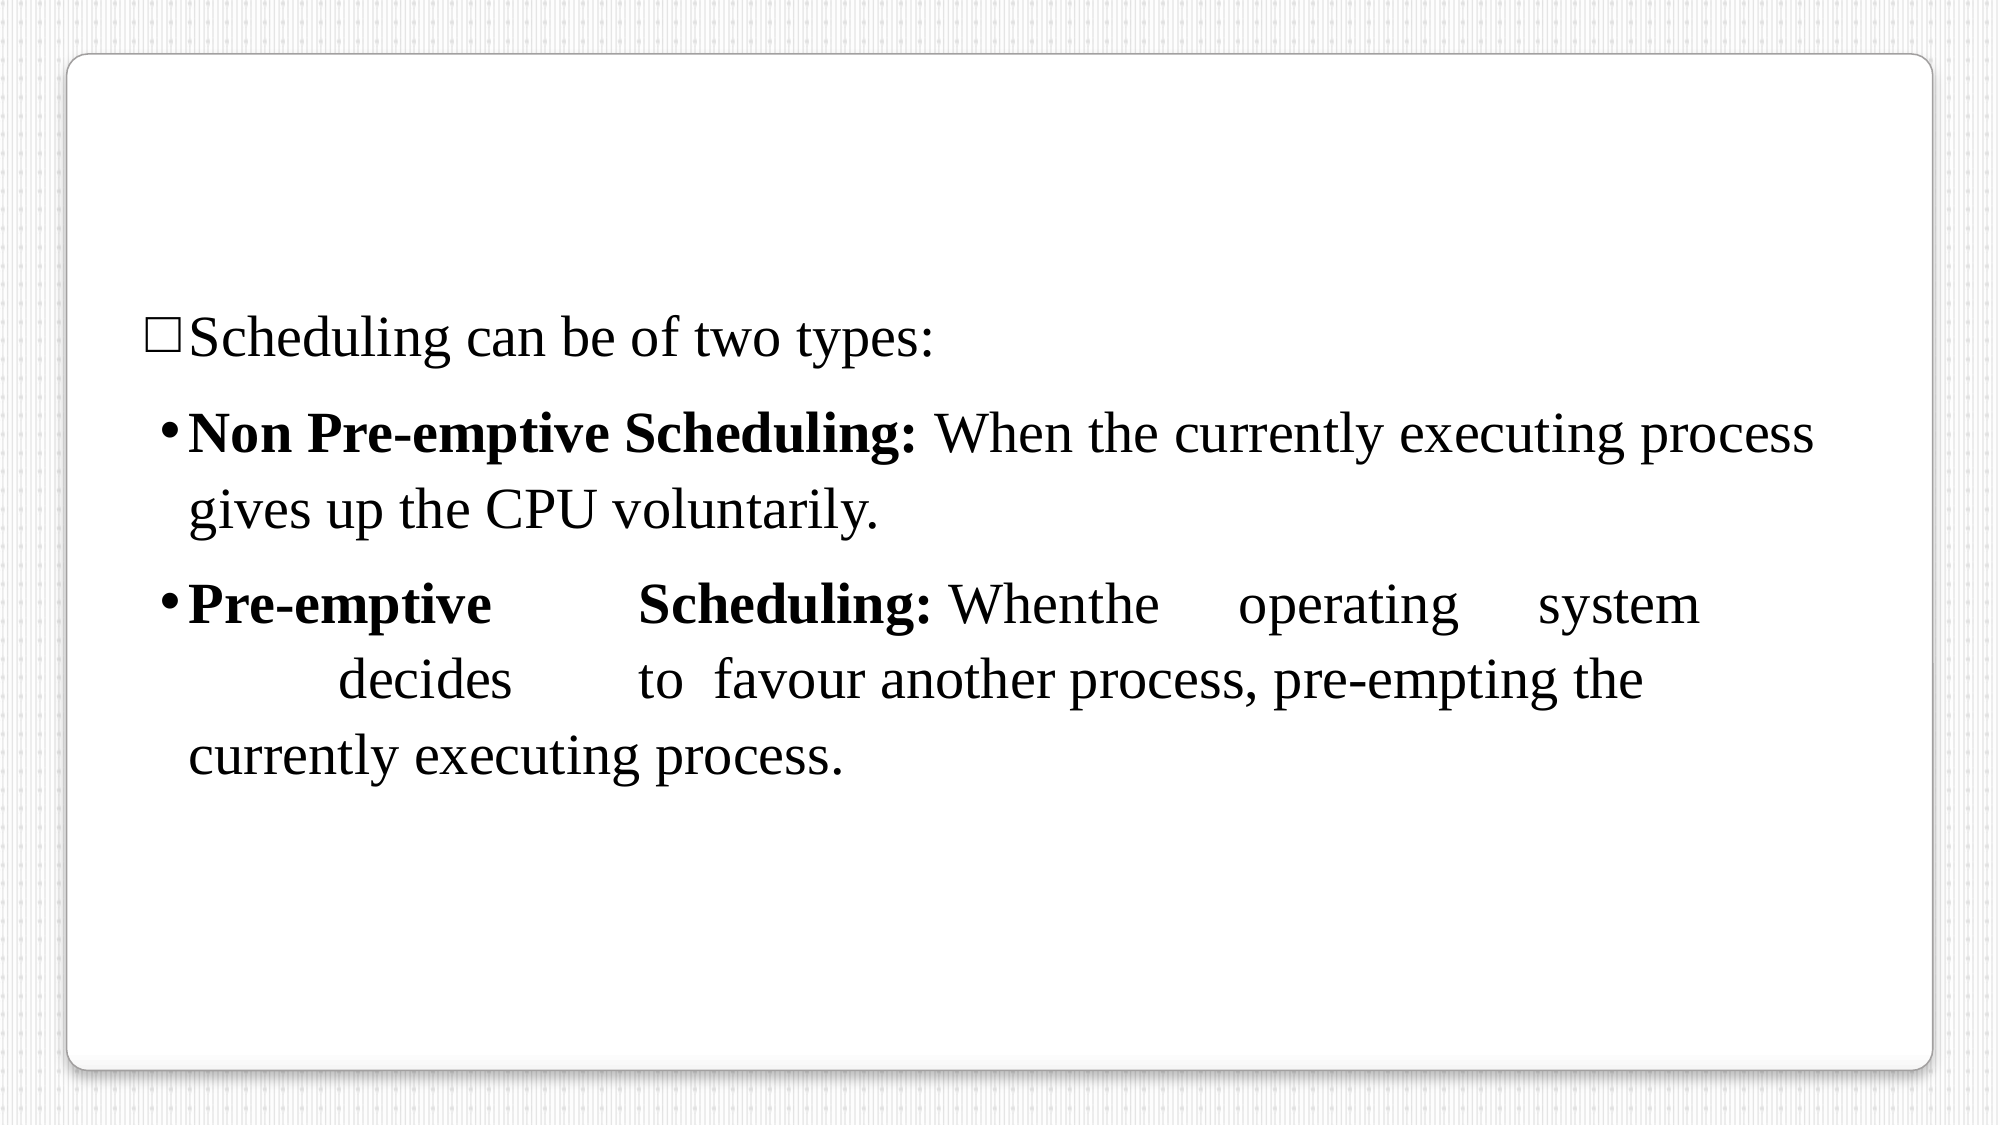

Scheduling can be of two types:
Non Pre-emptive Scheduling: When the currently executing process  gives up the CPU voluntarily.
Pre-emptive	Scheduling: When	the	operating	system	decides	to  favour another process, pre-empting the currently executing process.